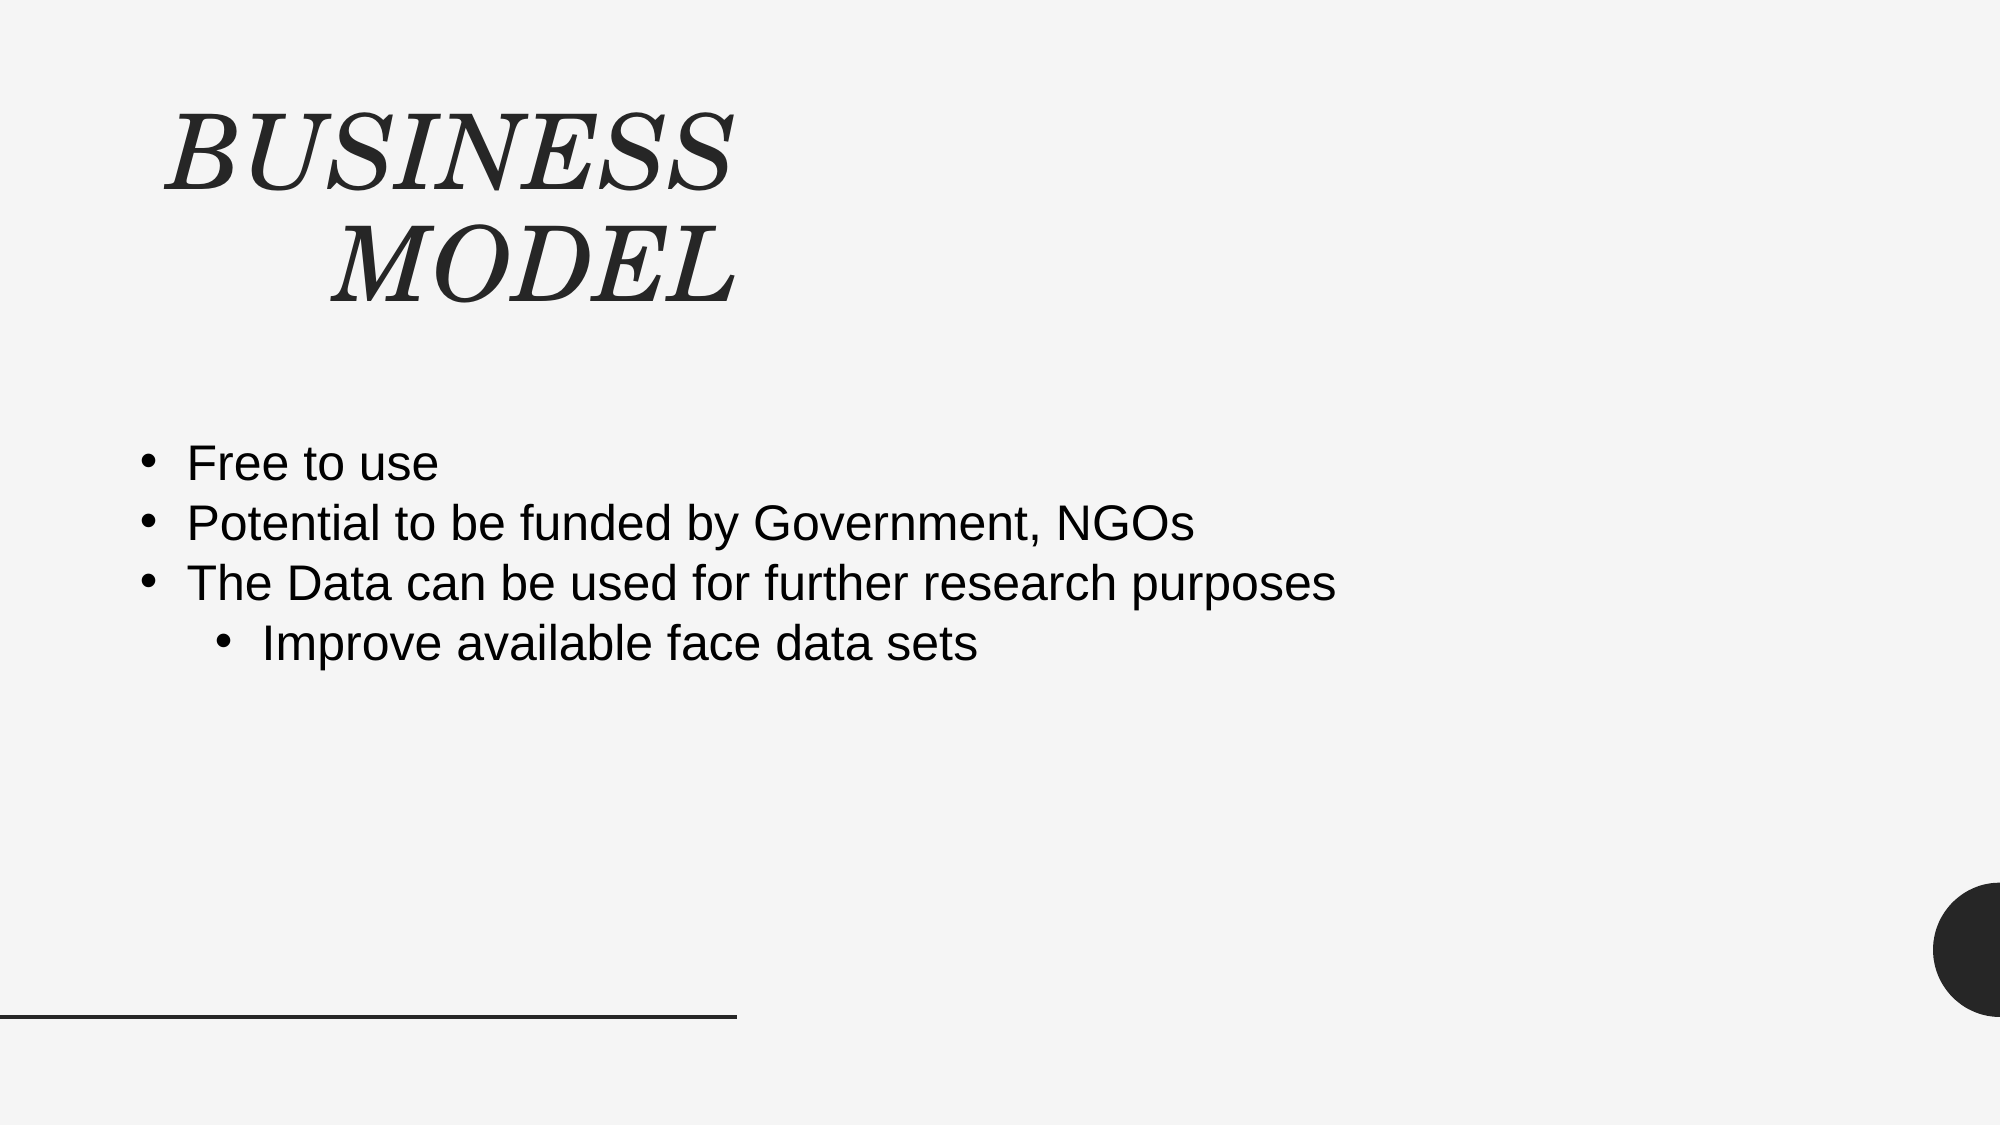

# BUSINESS MODEL
Free to use
Potential to be funded by Government, NGOs
The Data can be used for further research purposes
Improve available face data sets